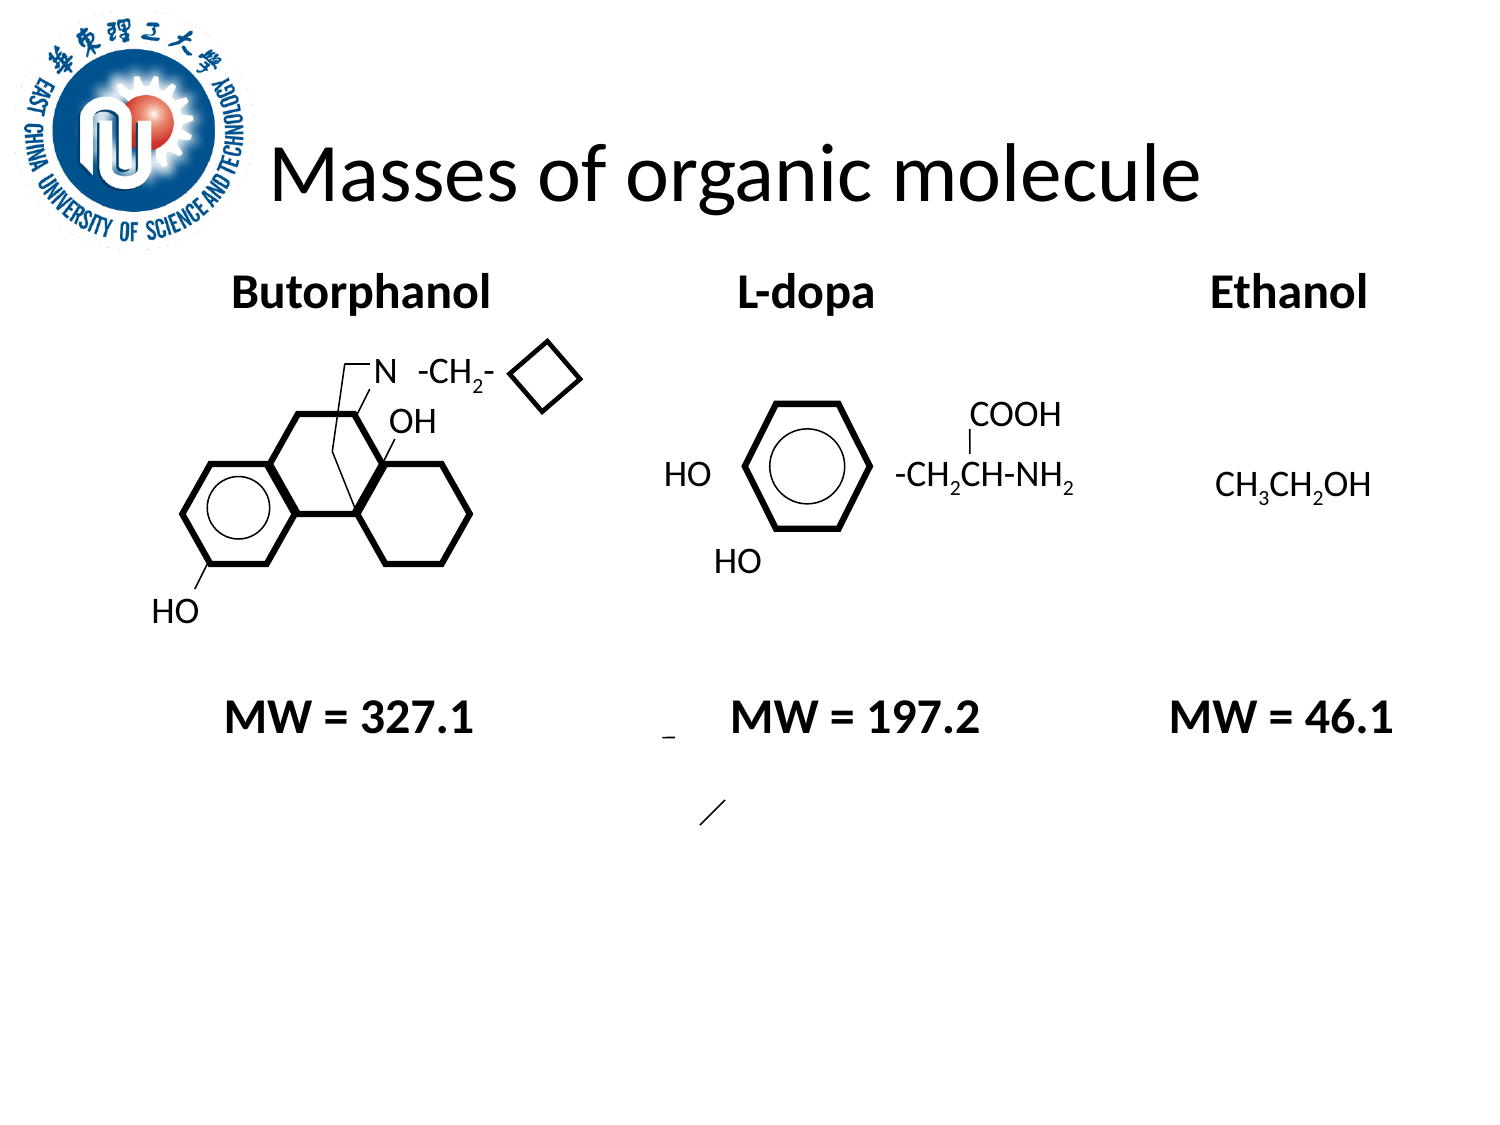

# Masses of organic molecule
Butorphanol		     L-dopa		       Ethanol
N
-CH2-

OH

HO
COOH

HO
-CH2CH-NH2
HO
CH3CH2OH
MW = 327.1		     MW = 197.2	    MW = 46.1